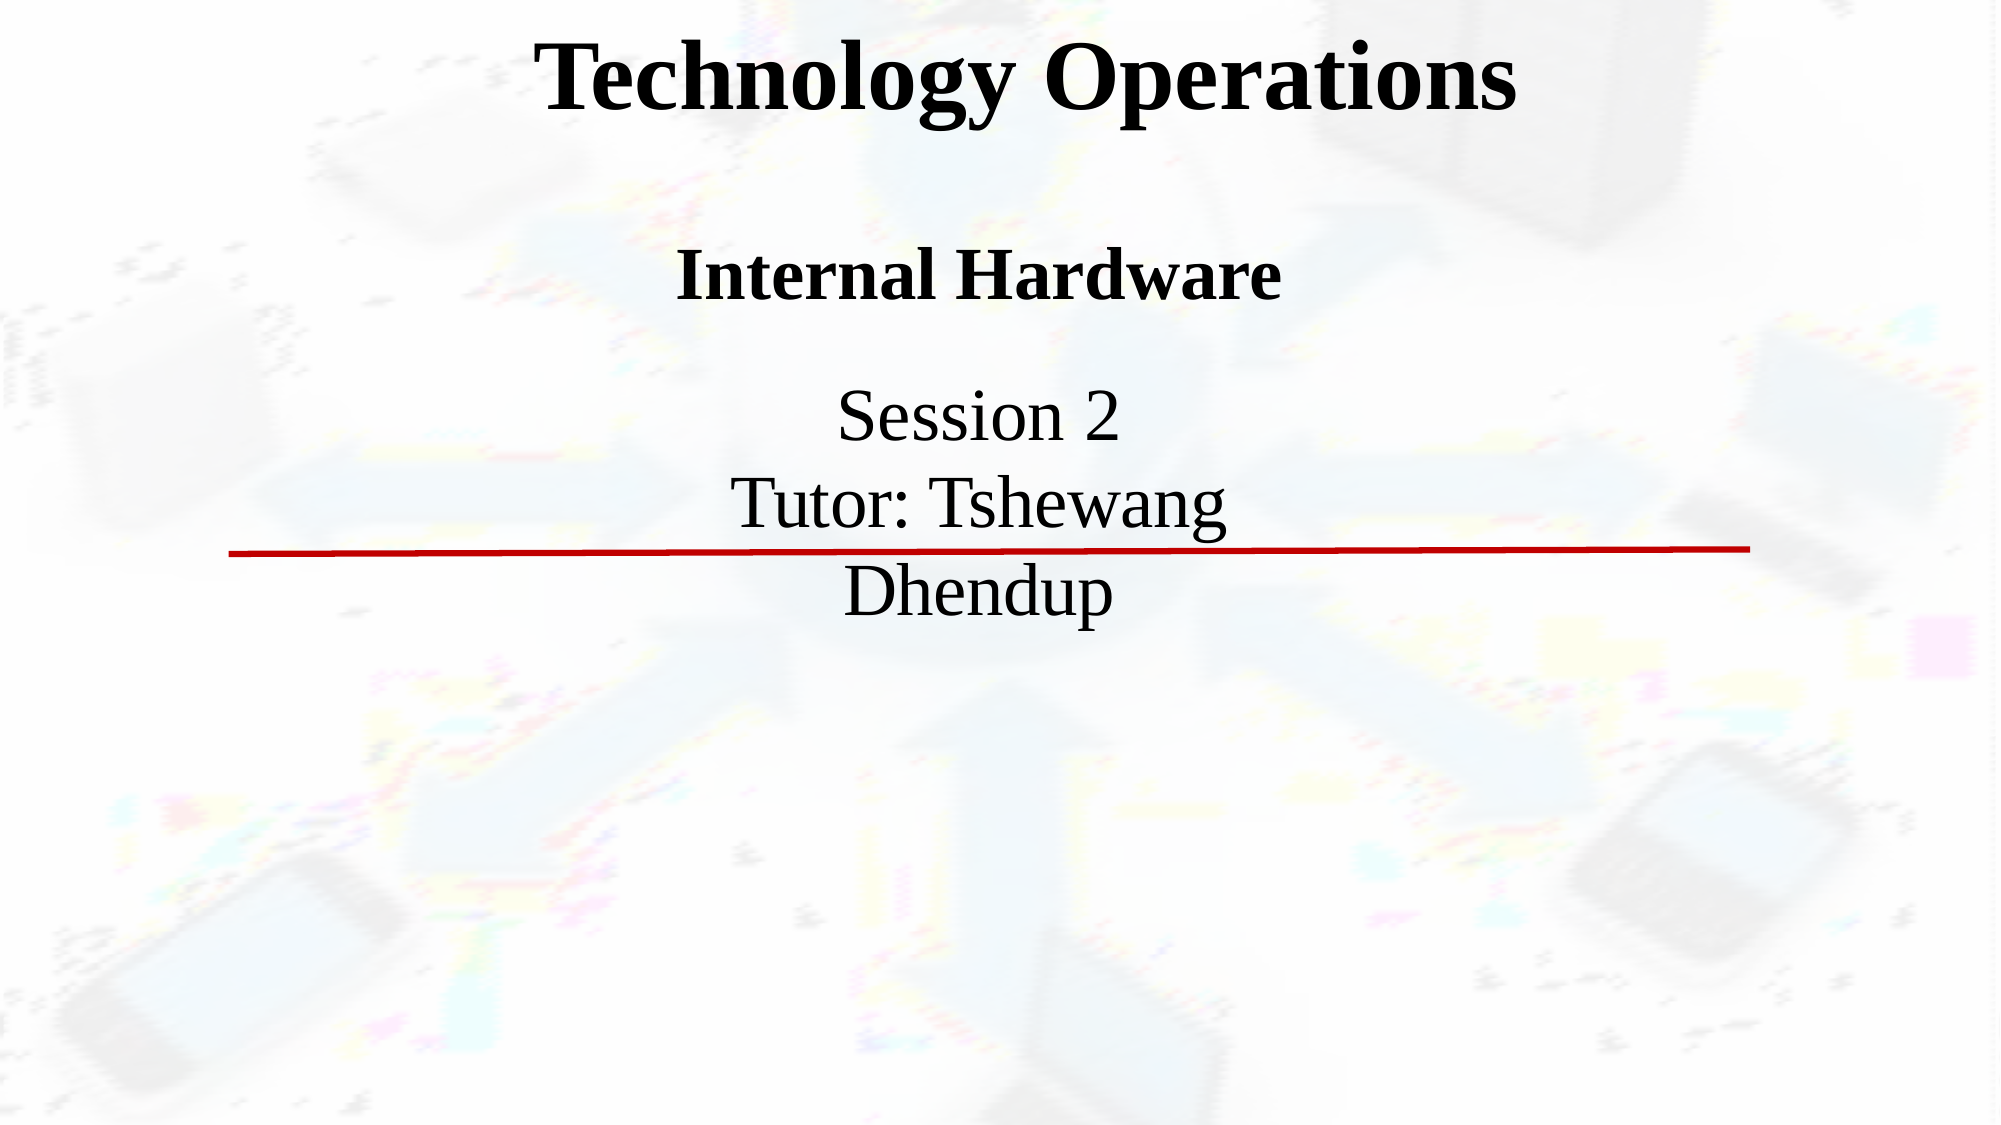

# Technology Operations
Internal Hardware
Session 2
Tutor: Tshewang Dhendup